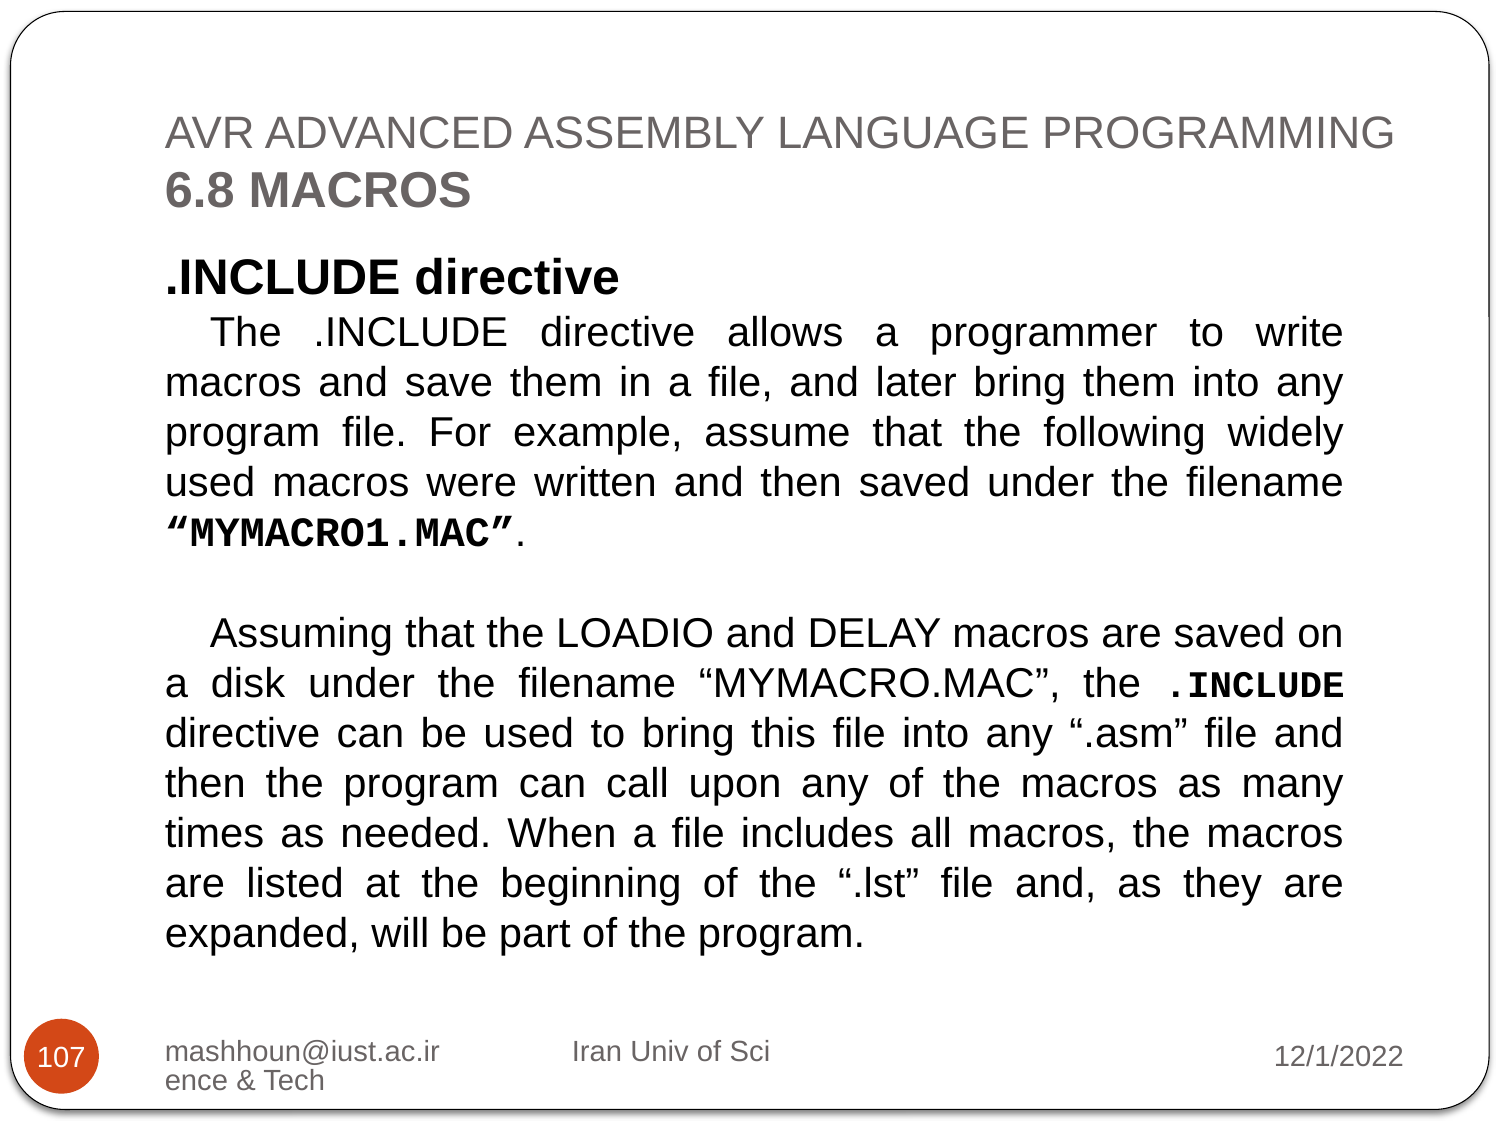

# AVR ADVANCED ASSEMBLY LANGUAGE PROGRAMMING 6.8 MACROS
.INCLUDE directive
The .INCLUDE directive allows a programmer to write macros and save them in a file, and later bring them into any program file. For example, assume that the following widely used macros were written and then saved under the filename “MYMACRO1.MAC”.

Assuming that the LOADIO and DELAY macros are saved on a disk under the filename “MYMACRO.MAC”, the .INCLUDE directive can be used to bring this file into any “.asm” file and then the program can call upon any of the macros as many times as needed. When a file includes all macros, the macros are listed at the beginning of the “.lst” file and, as they are expanded, will be part of the program.

mashhoun@iust.ac.ir                Iran Univ of Science & Tech
12/1/2022
107